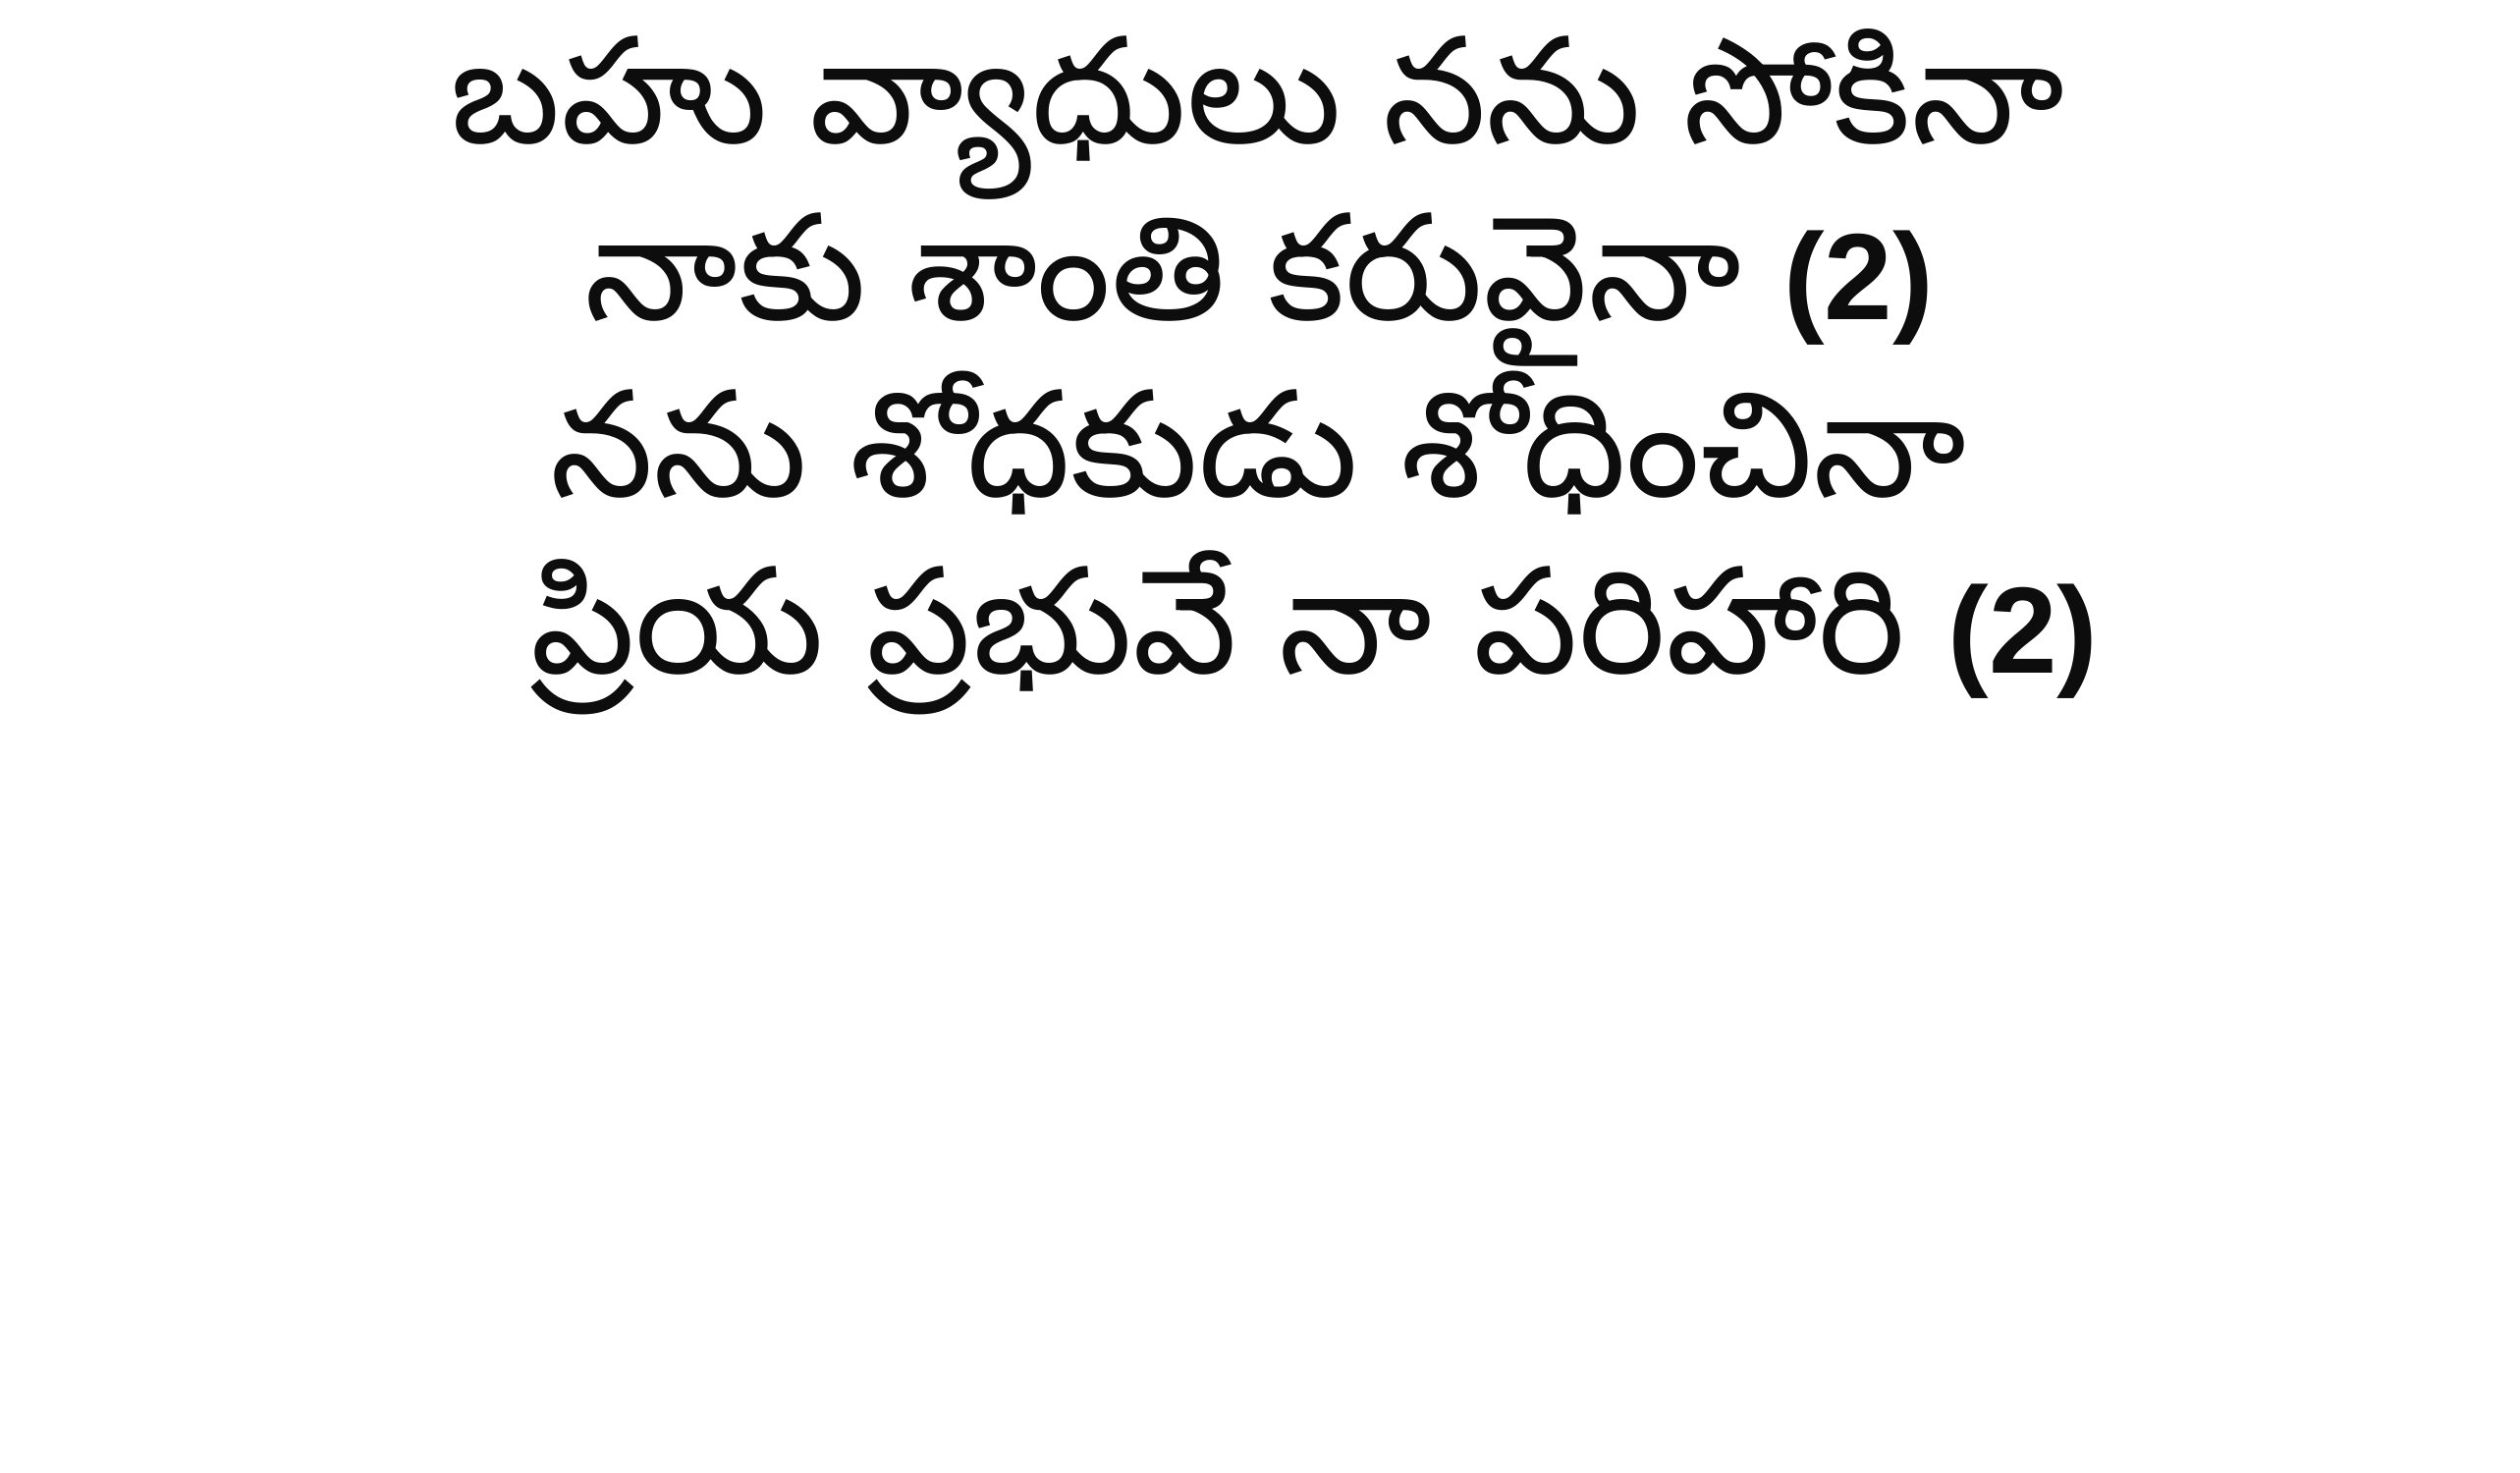

బహు వ్యాధులు నను సోకినా
నాకు శాంతి కరువైనా (2)
నను శోధకుడు శోధించినా
          ప్రియ ప్రభువే నా పరిహారి (2)